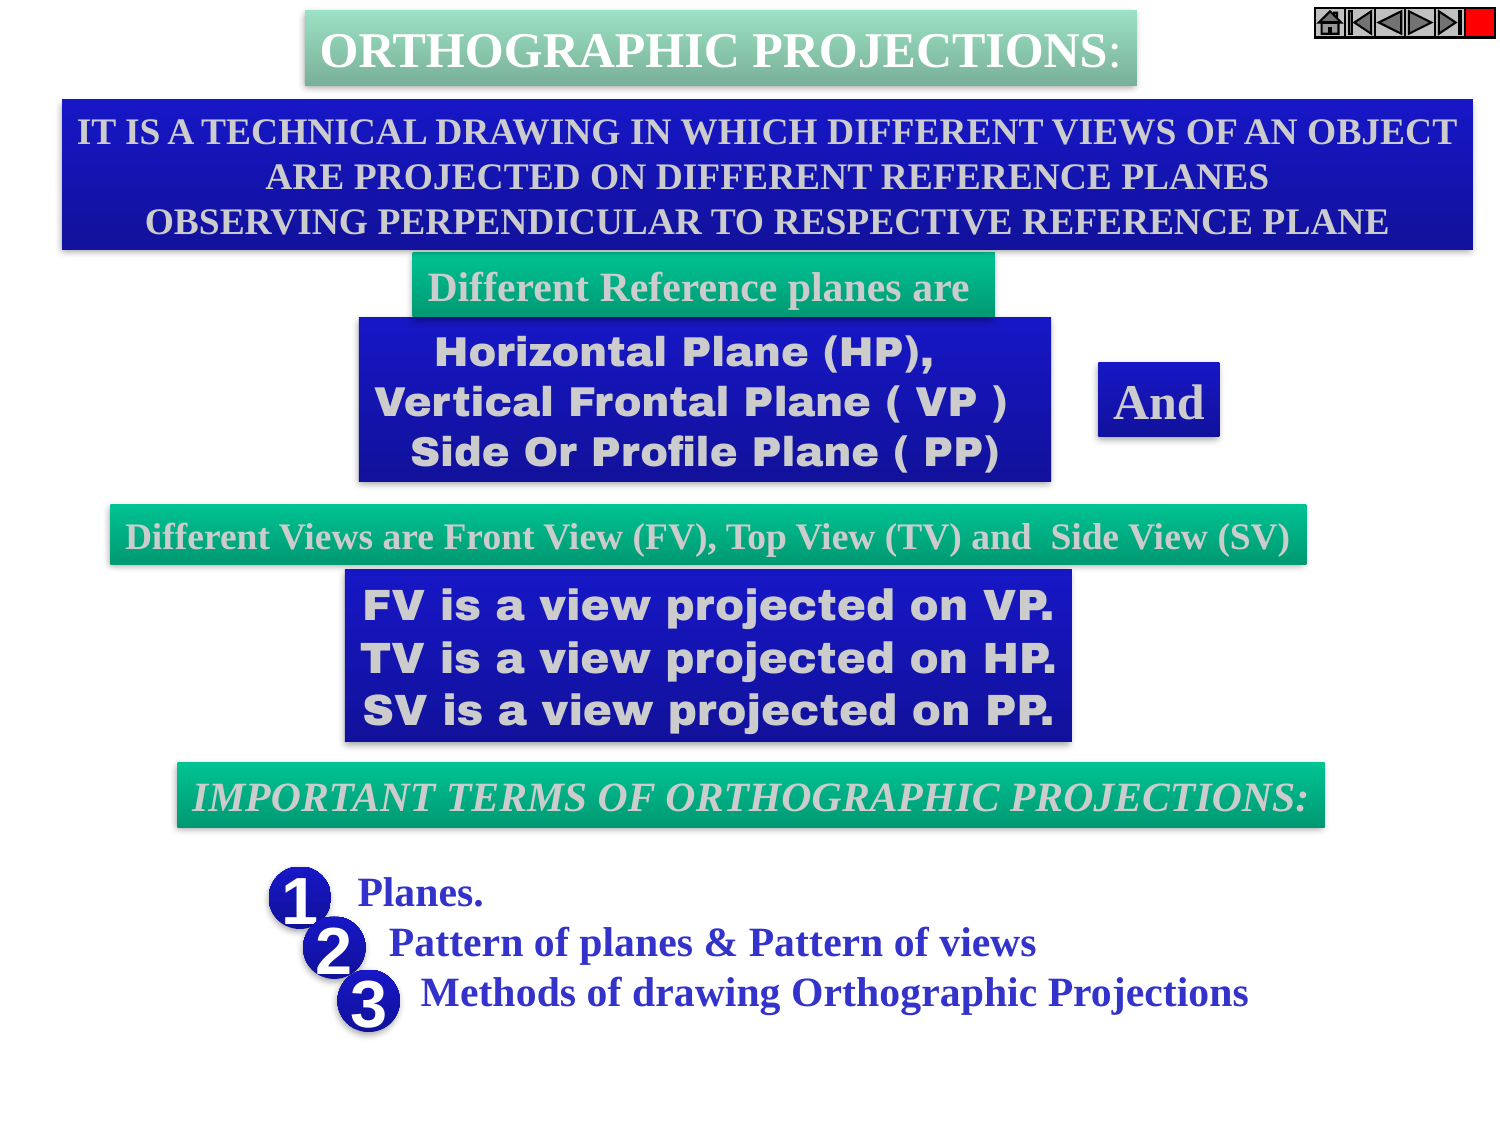

ORTHOGRAPHIC PROJECTIONS:
IT IS A TECHNICAL DRAWING IN WHICH DIFFERENT VIEWS OF AN OBJECT
 ARE PROJECTED ON DIFFERENT REFERENCE PLANES
OBSERVING PERPENDICULAR TO RESPECTIVE REFERENCE PLANE
Different Reference planes are
Horizontal Plane (HP),
Vertical Frontal Plane ( VP )
Side Or Profile Plane ( PP)
And
Different Views are Front View (FV), Top View (TV) and  Side View (SV)
FV is a view projected on VP.
TV is a view projected on HP.
SV is a view projected on PP.
IMPORTANT TERMS OF ORTHOGRAPHIC PROJECTIONS:

Planes.
   Pattern of planes & Pattern of views
      Methods of drawing Orthographic Projections

1
2
3